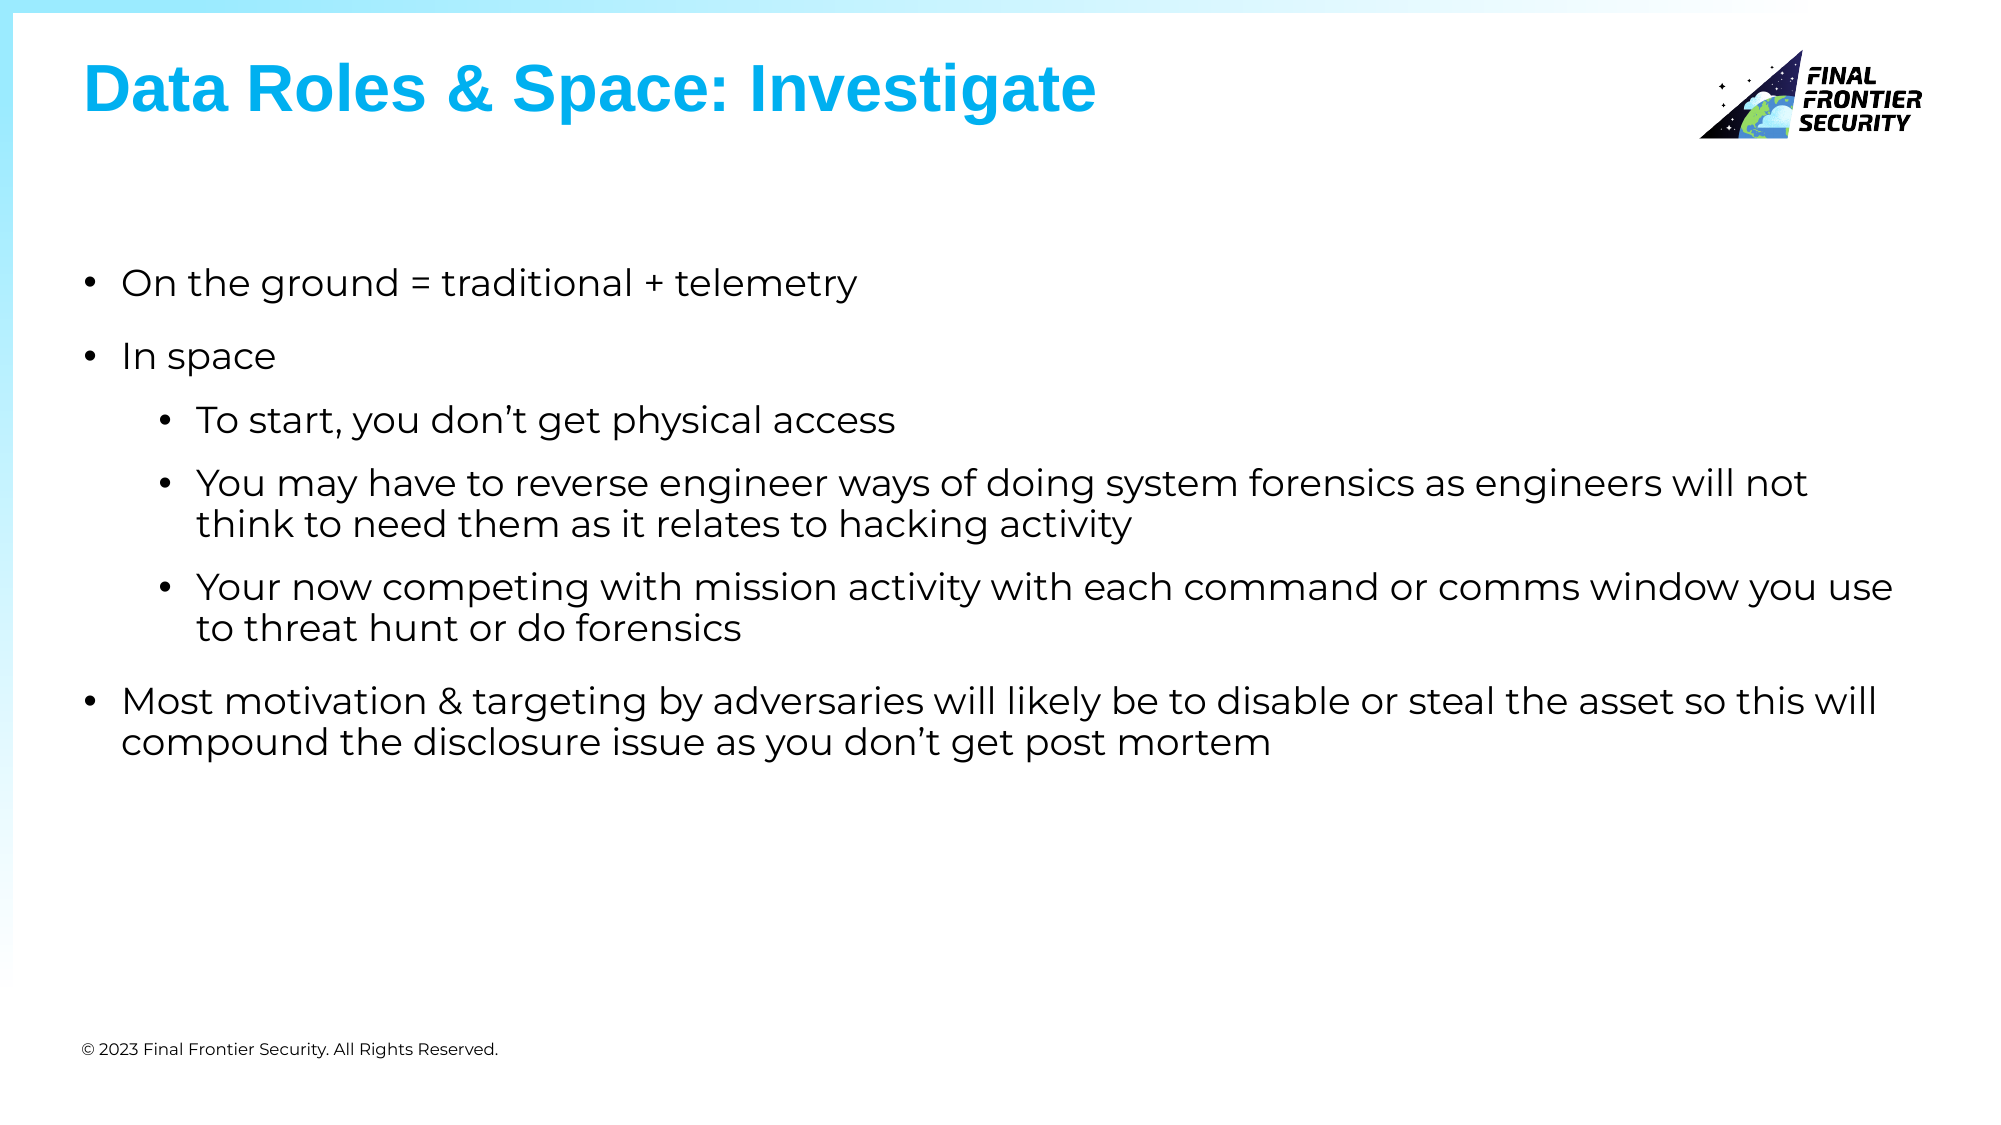

# Data Roles & Space: Investigate
On the ground = traditional + telemetry
In space
To start, you don’t get physical access
You may have to reverse engineer ways of doing system forensics as engineers will not think to need them as it relates to hacking activity
Your now competing with mission activity with each command or comms window you use to threat hunt or do forensics
Most motivation & targeting by adversaries will likely be to disable or steal the asset so this will compound the disclosure issue as you don’t get post mortem